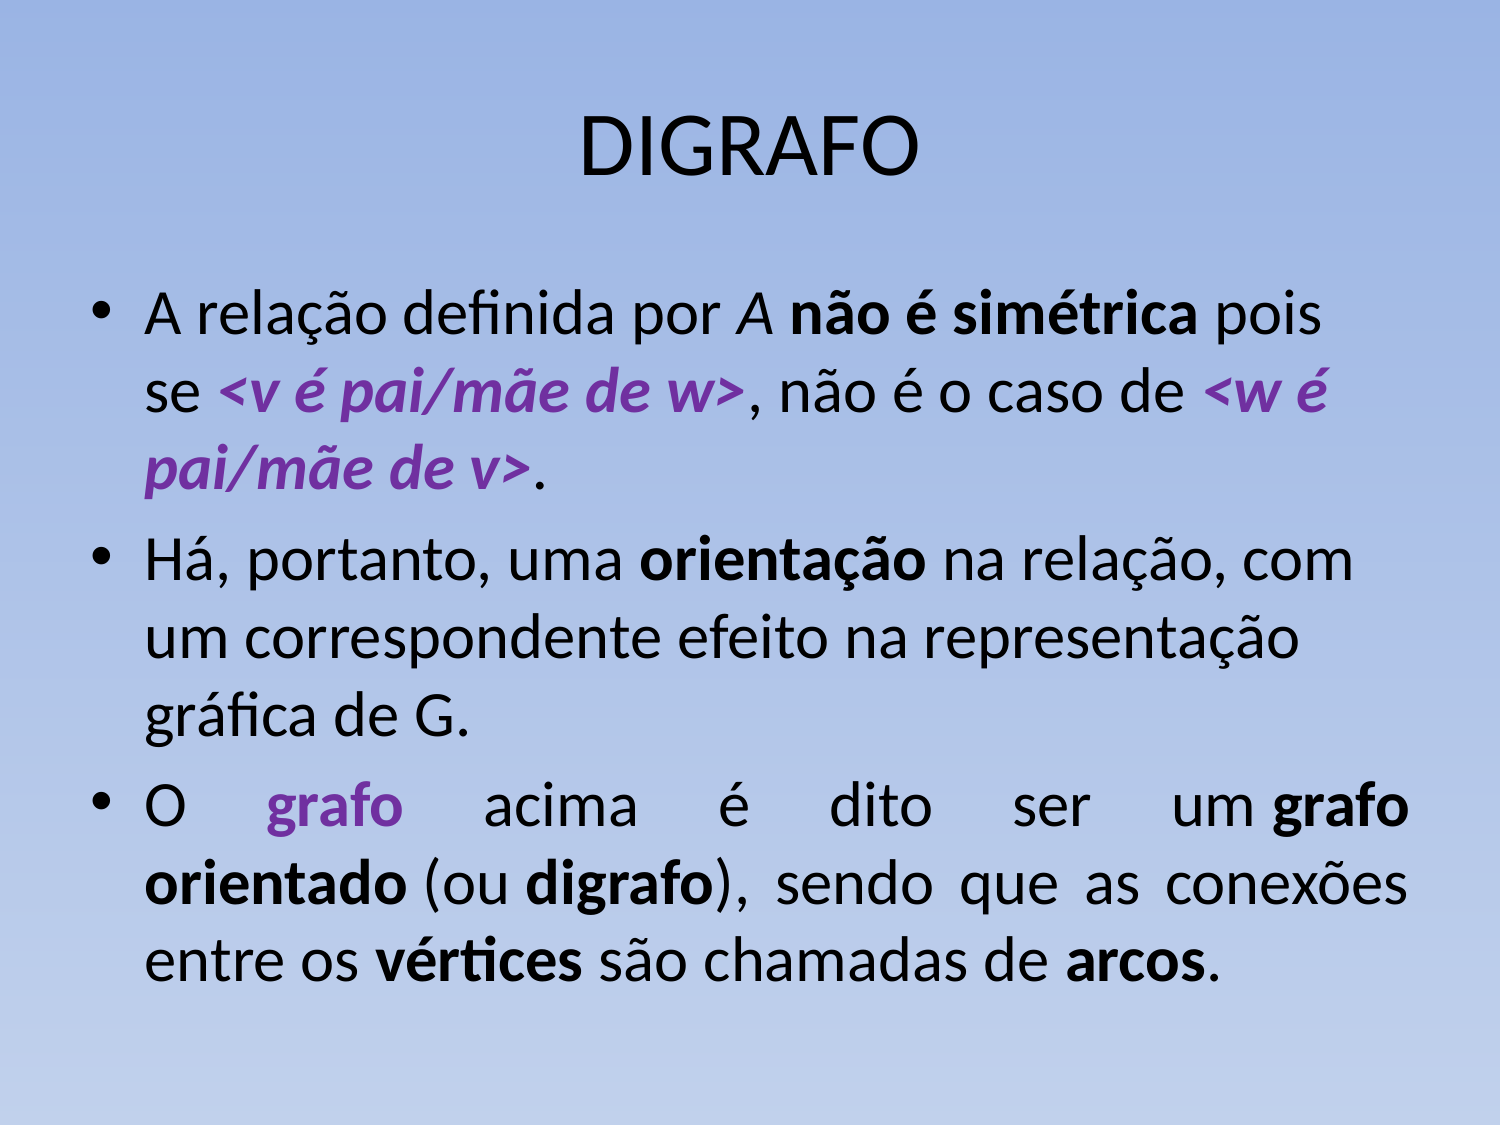

# DIGRAFO
A relação definida por A não é simétrica pois se <v é pai/mãe de w>, não é o caso de <w é pai/mãe de v>.
Há, portanto, uma orientação na relação, com um correspondente efeito na representação gráfica de G.
O grafo acima é dito ser um grafo orientado (ou digrafo), sendo que as conexões entre os vértices são chamadas de arcos.